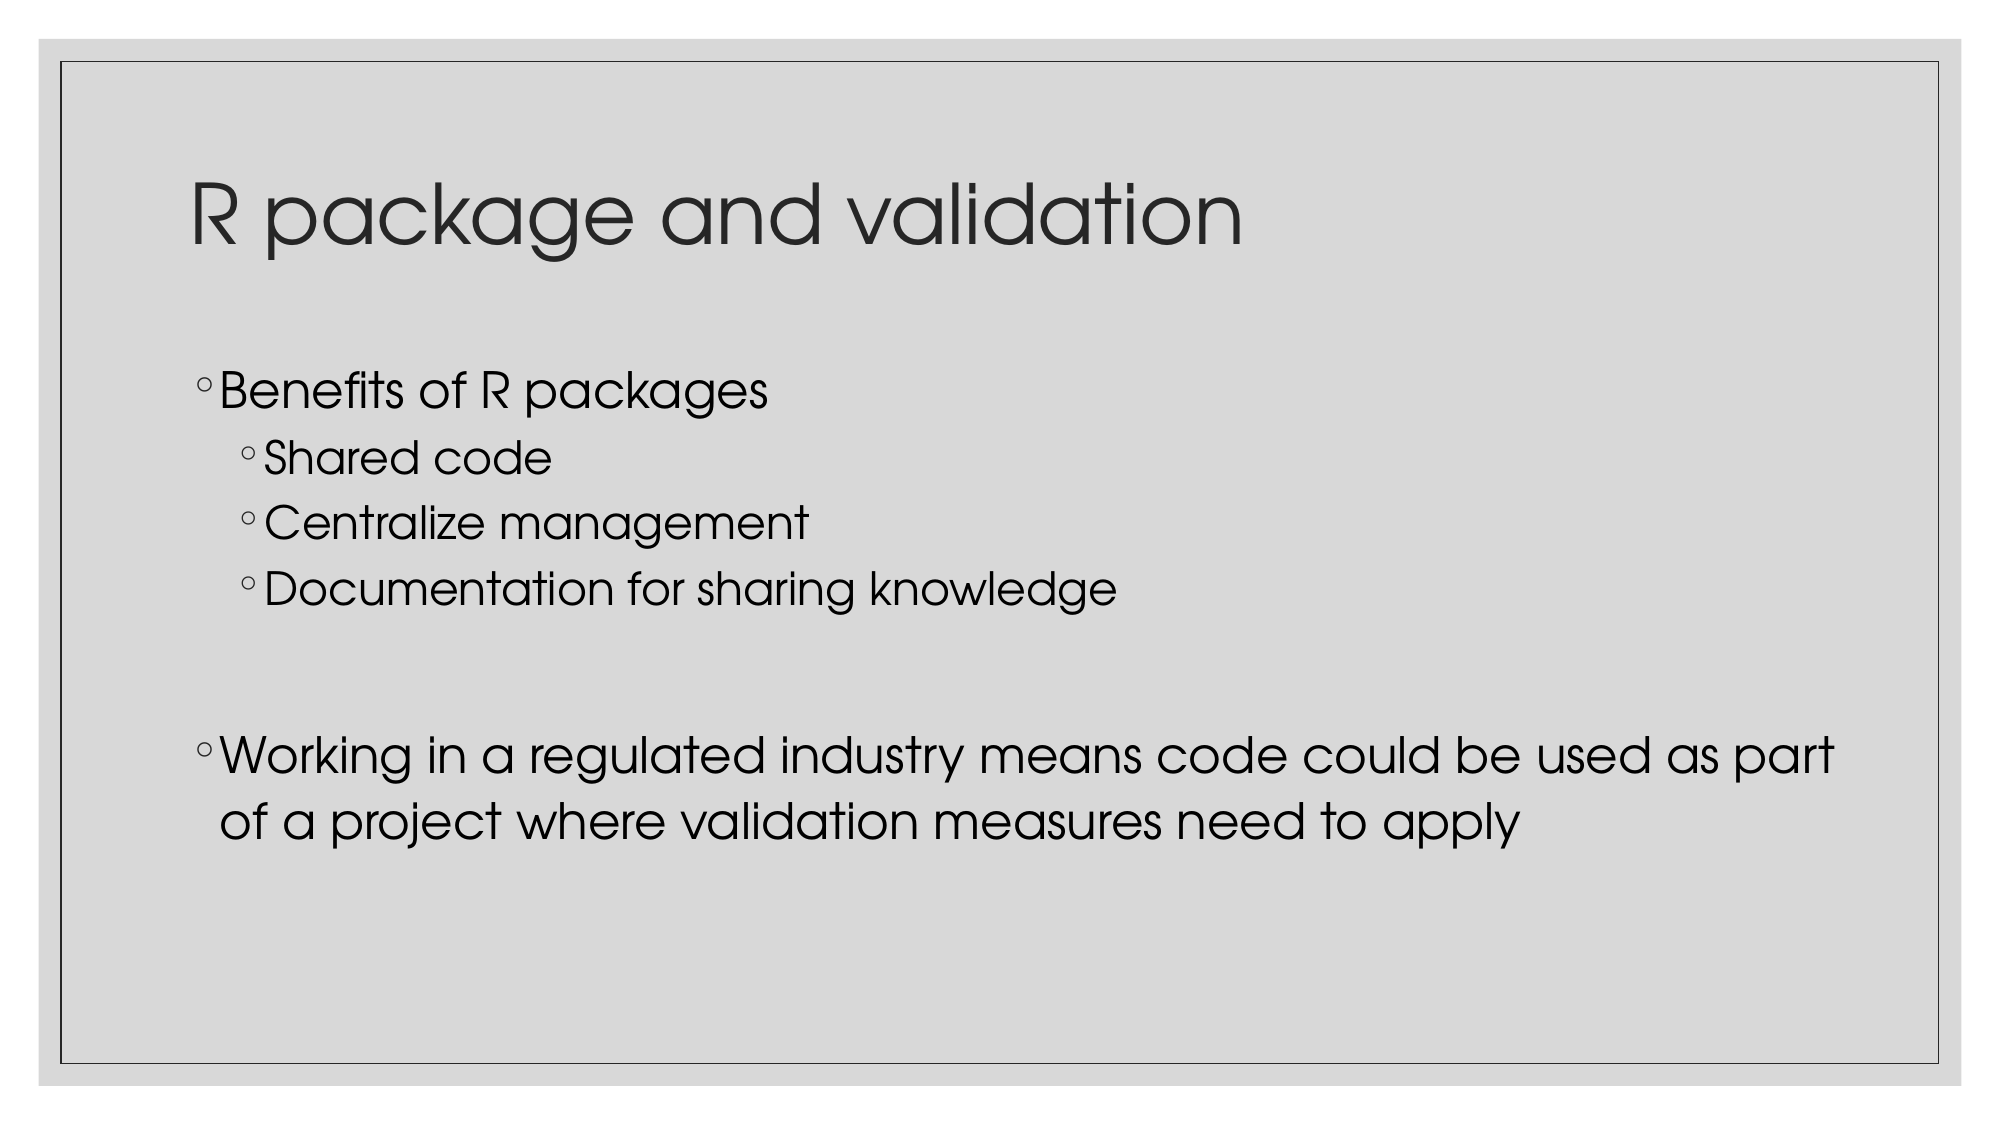

# R package and validation
Benefits of R packages
Shared code
Centralize management
Documentation for sharing knowledge

Working in a regulated industry means code could be used as part of a project where validation measures need to apply